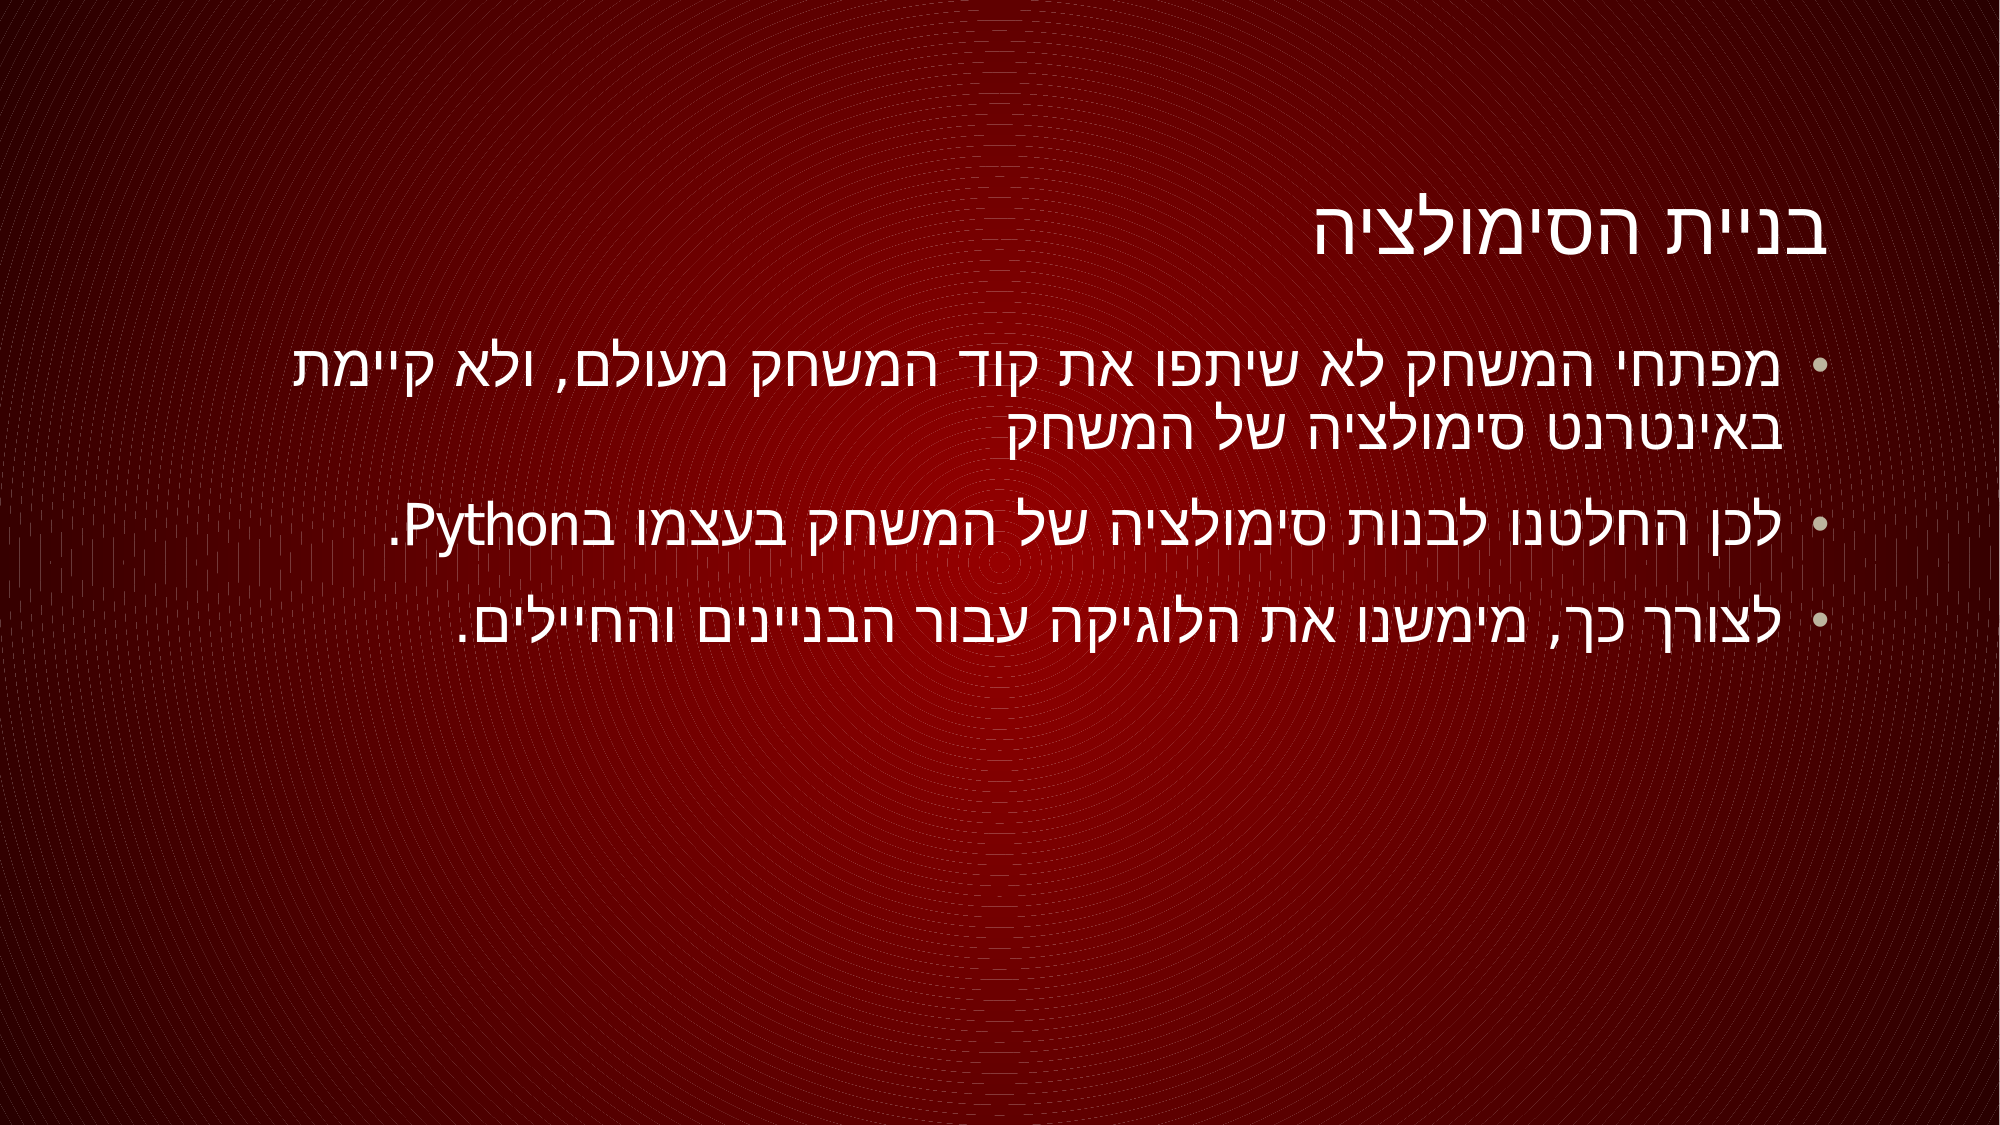

# בניית הסימולציה
מפתחי המשחק לא שיתפו את קוד המשחק מעולם, ולא קיימת באינטרנט סימולציה של המשחק
לכן החלטנו לבנות סימולציה של המשחק בעצמו בPython.
לצורך כך, מימשנו את הלוגיקה עבור הבניינים והחיילים.